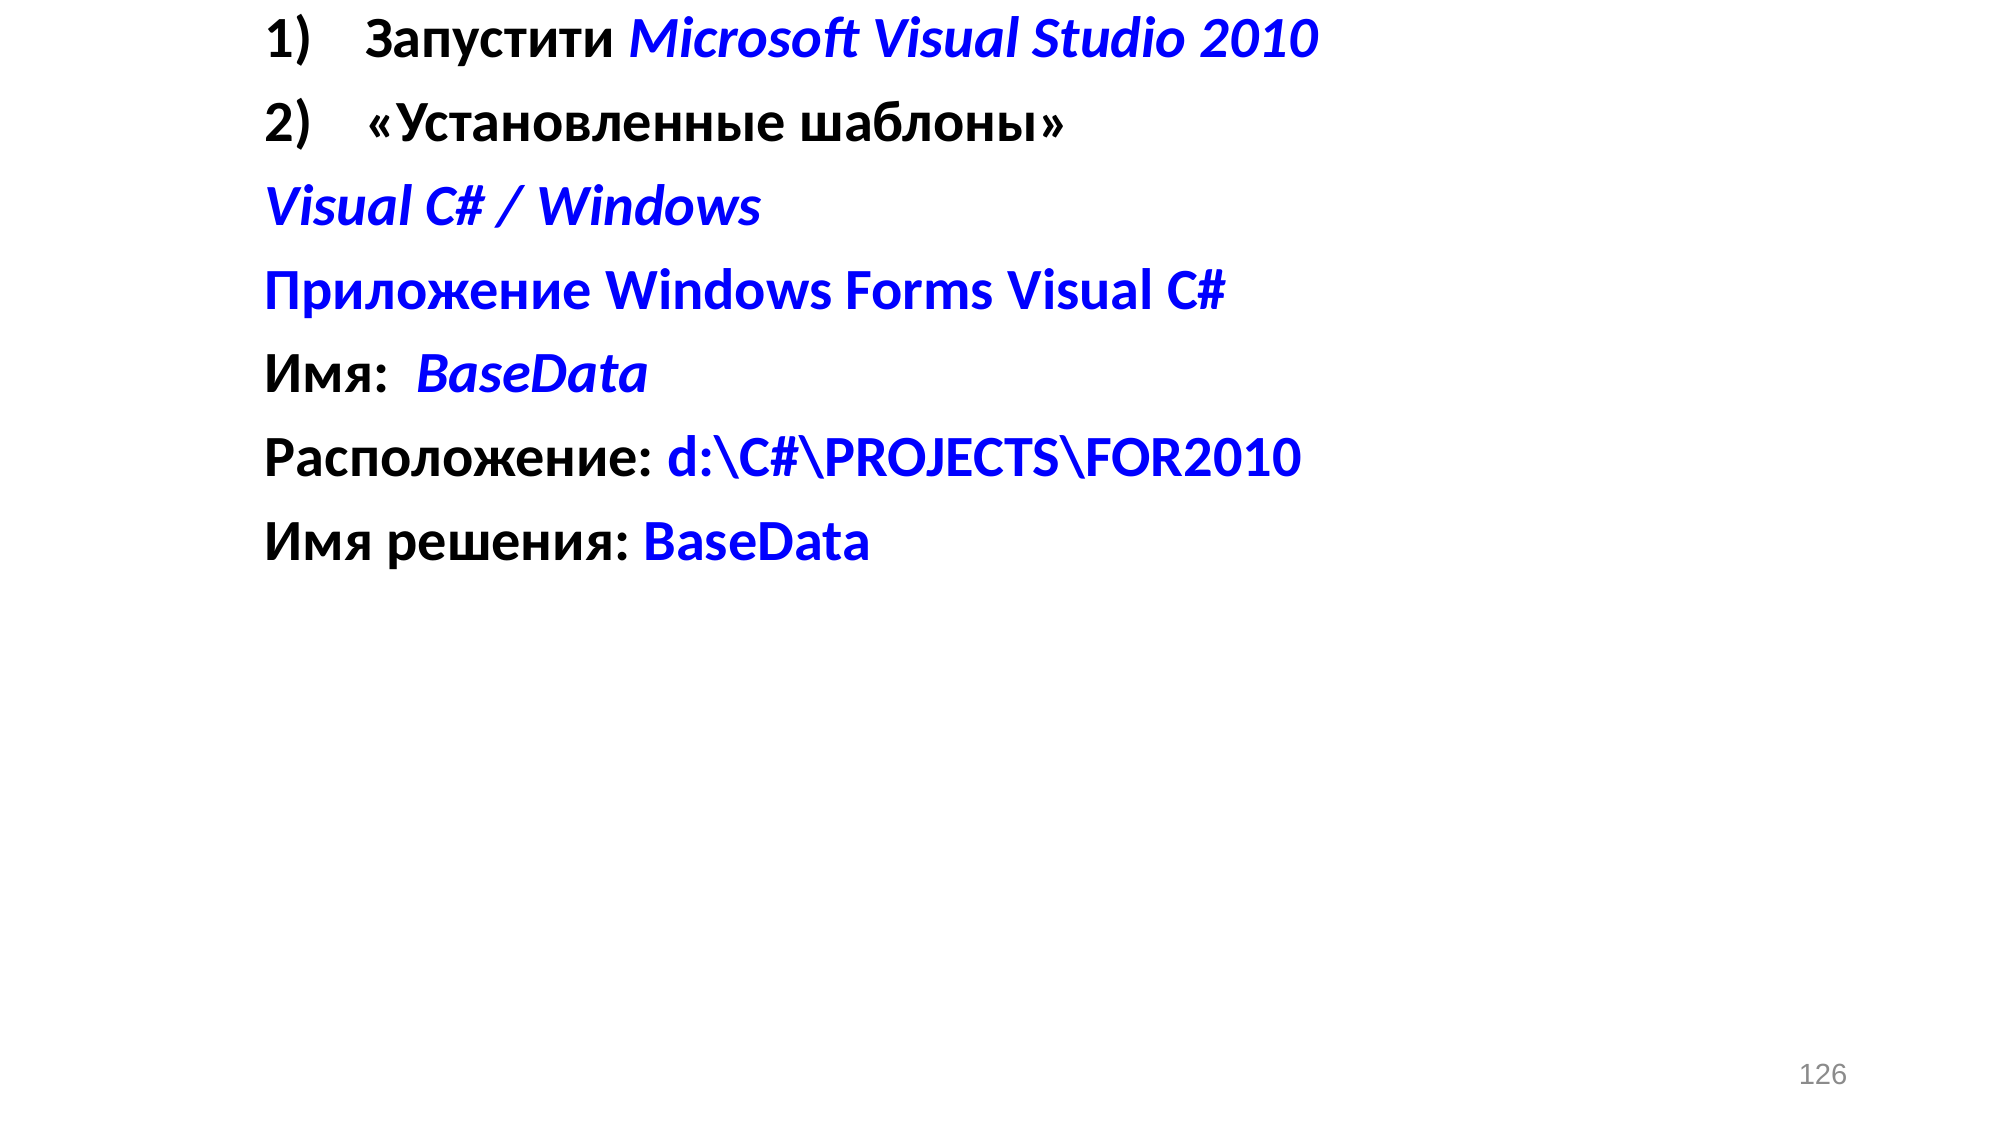

Запустити Microsoft Visual Studio 2010
«Установленные шаблоны»
Visual C# / Windows
Приложение Windows Forms Visual C#
Имя:  BaseData
Расположение: d:\C#\PROJECTS\FOR2010
Имя решения: BaseData

126